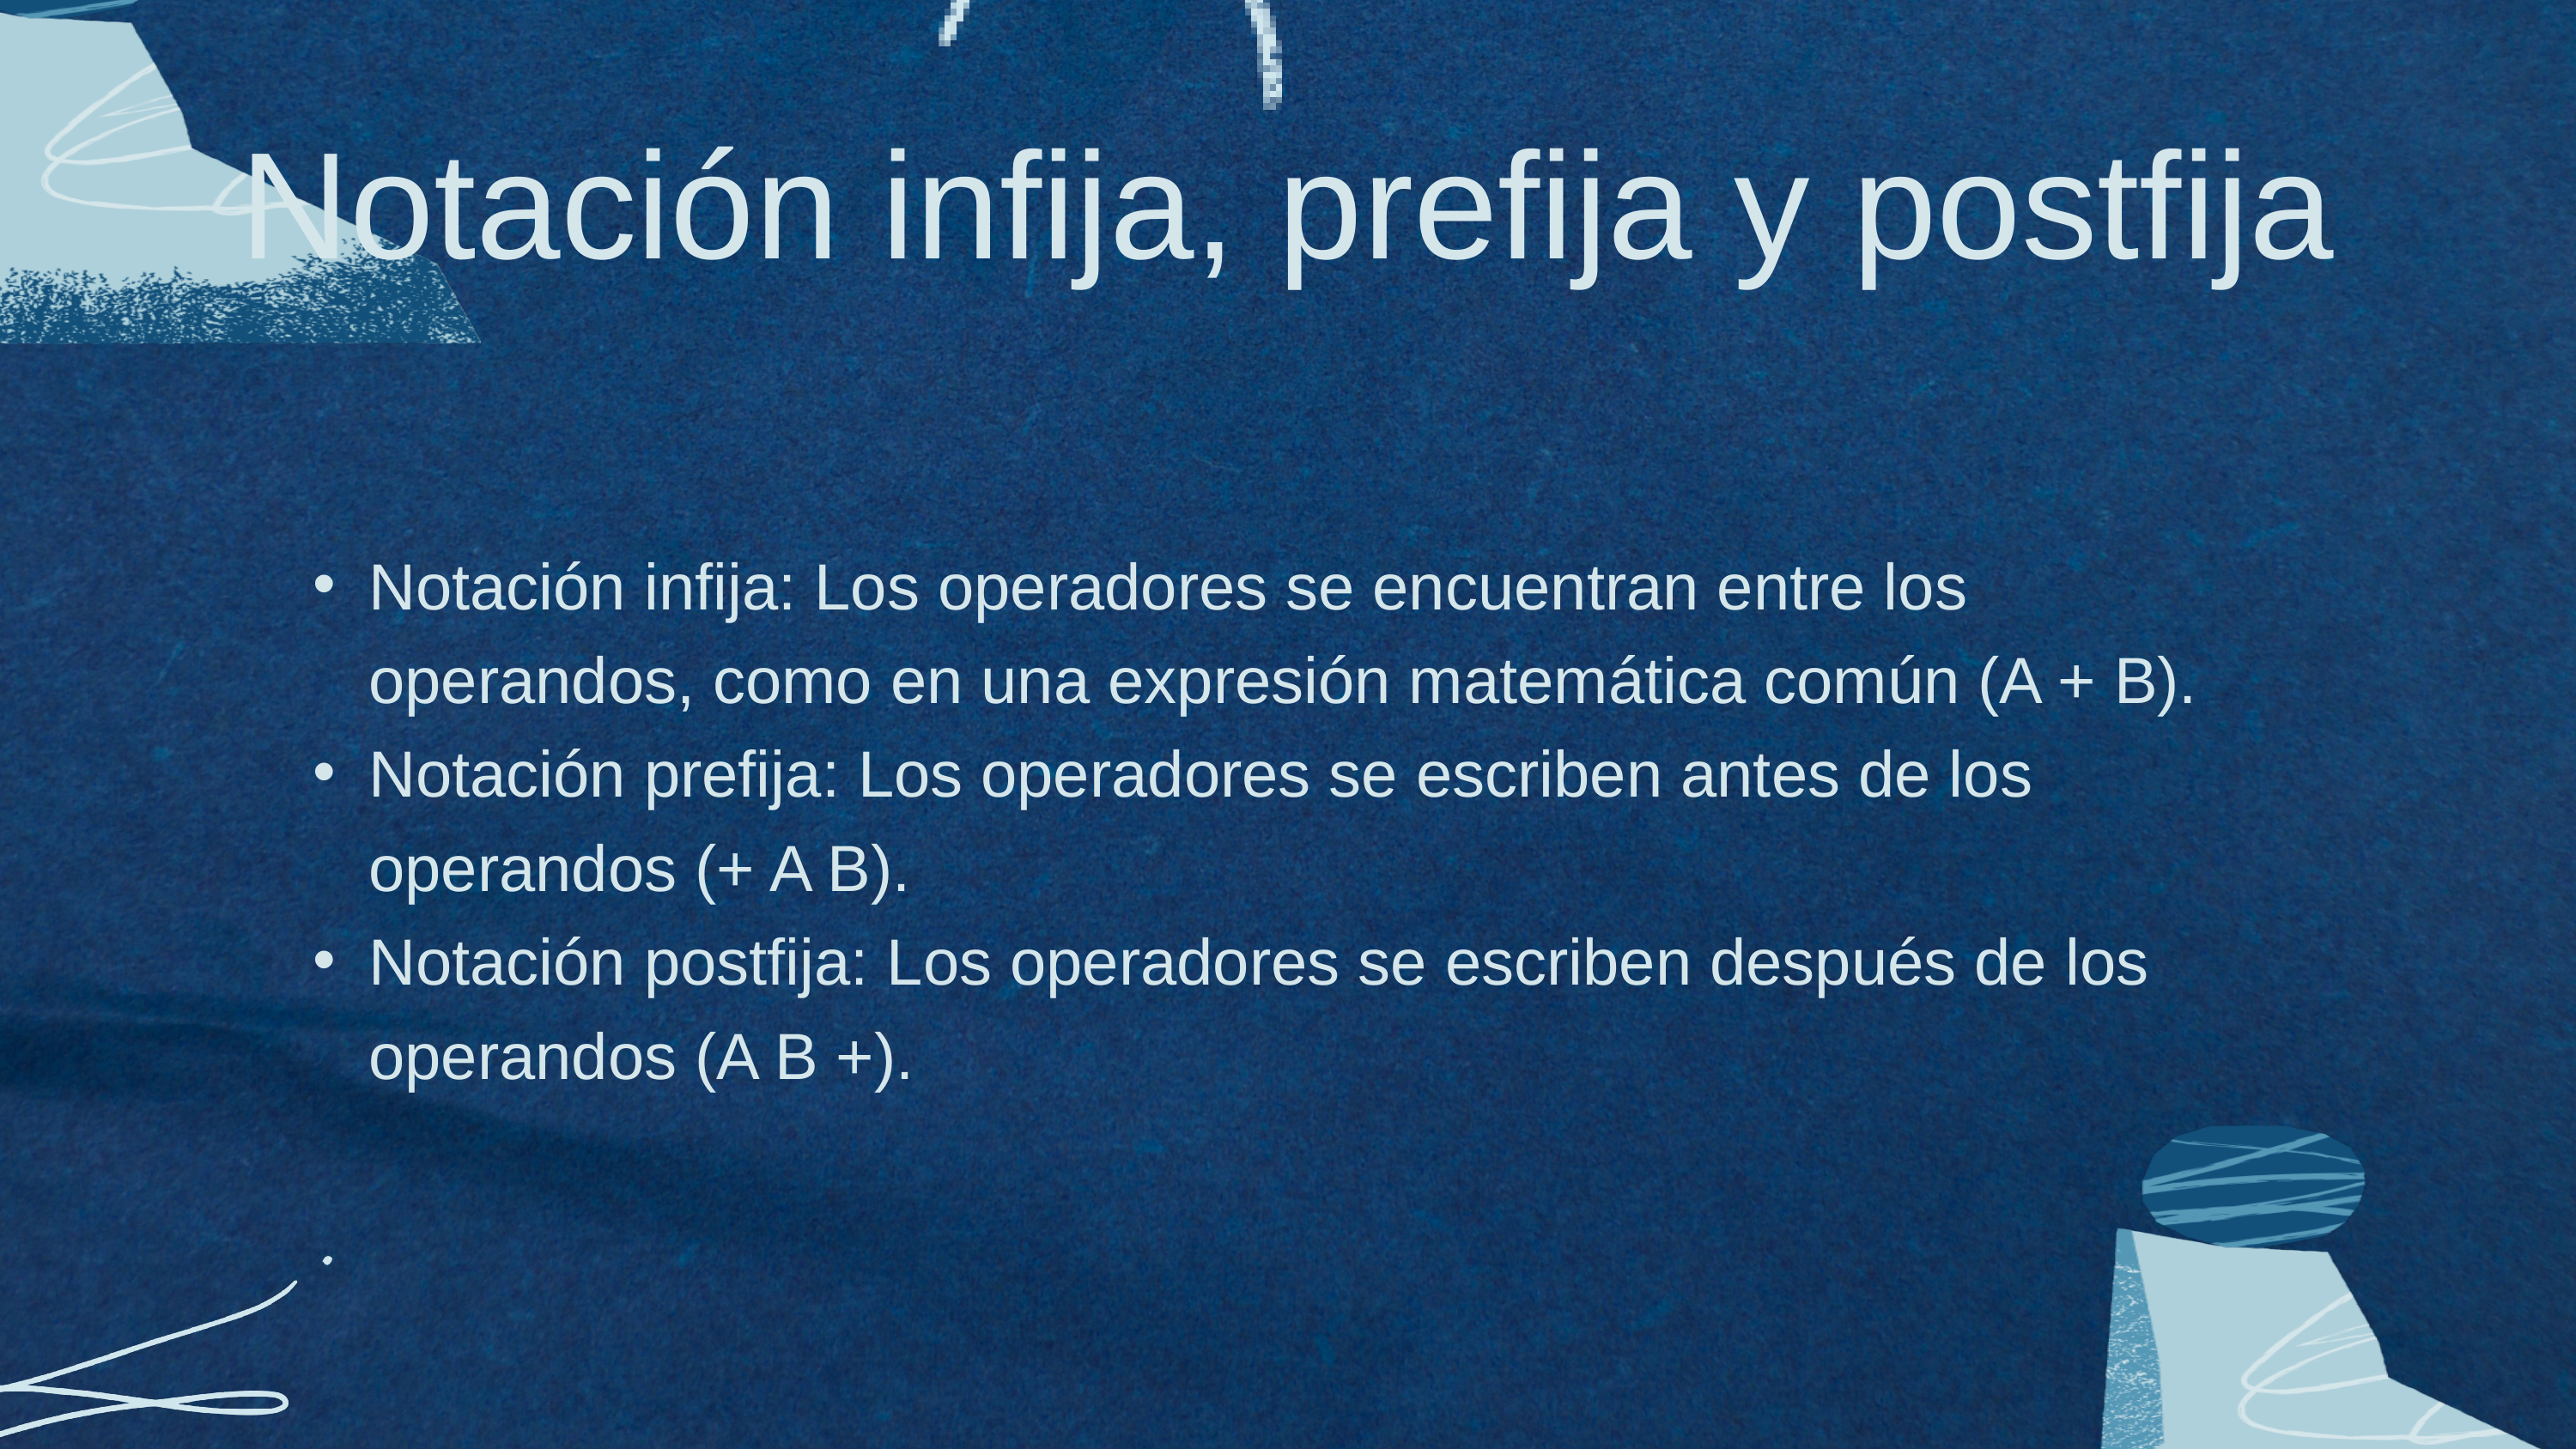

Notación infija, prefija y postfija
Notación infija: Los operadores se encuentran entre los operandos, como en una expresión matemática común (A + B).
Notación prefija: Los operadores se escriben antes de los operandos (+ A B).
Notación postfija: Los operadores se escriben después de los operandos (A B +).